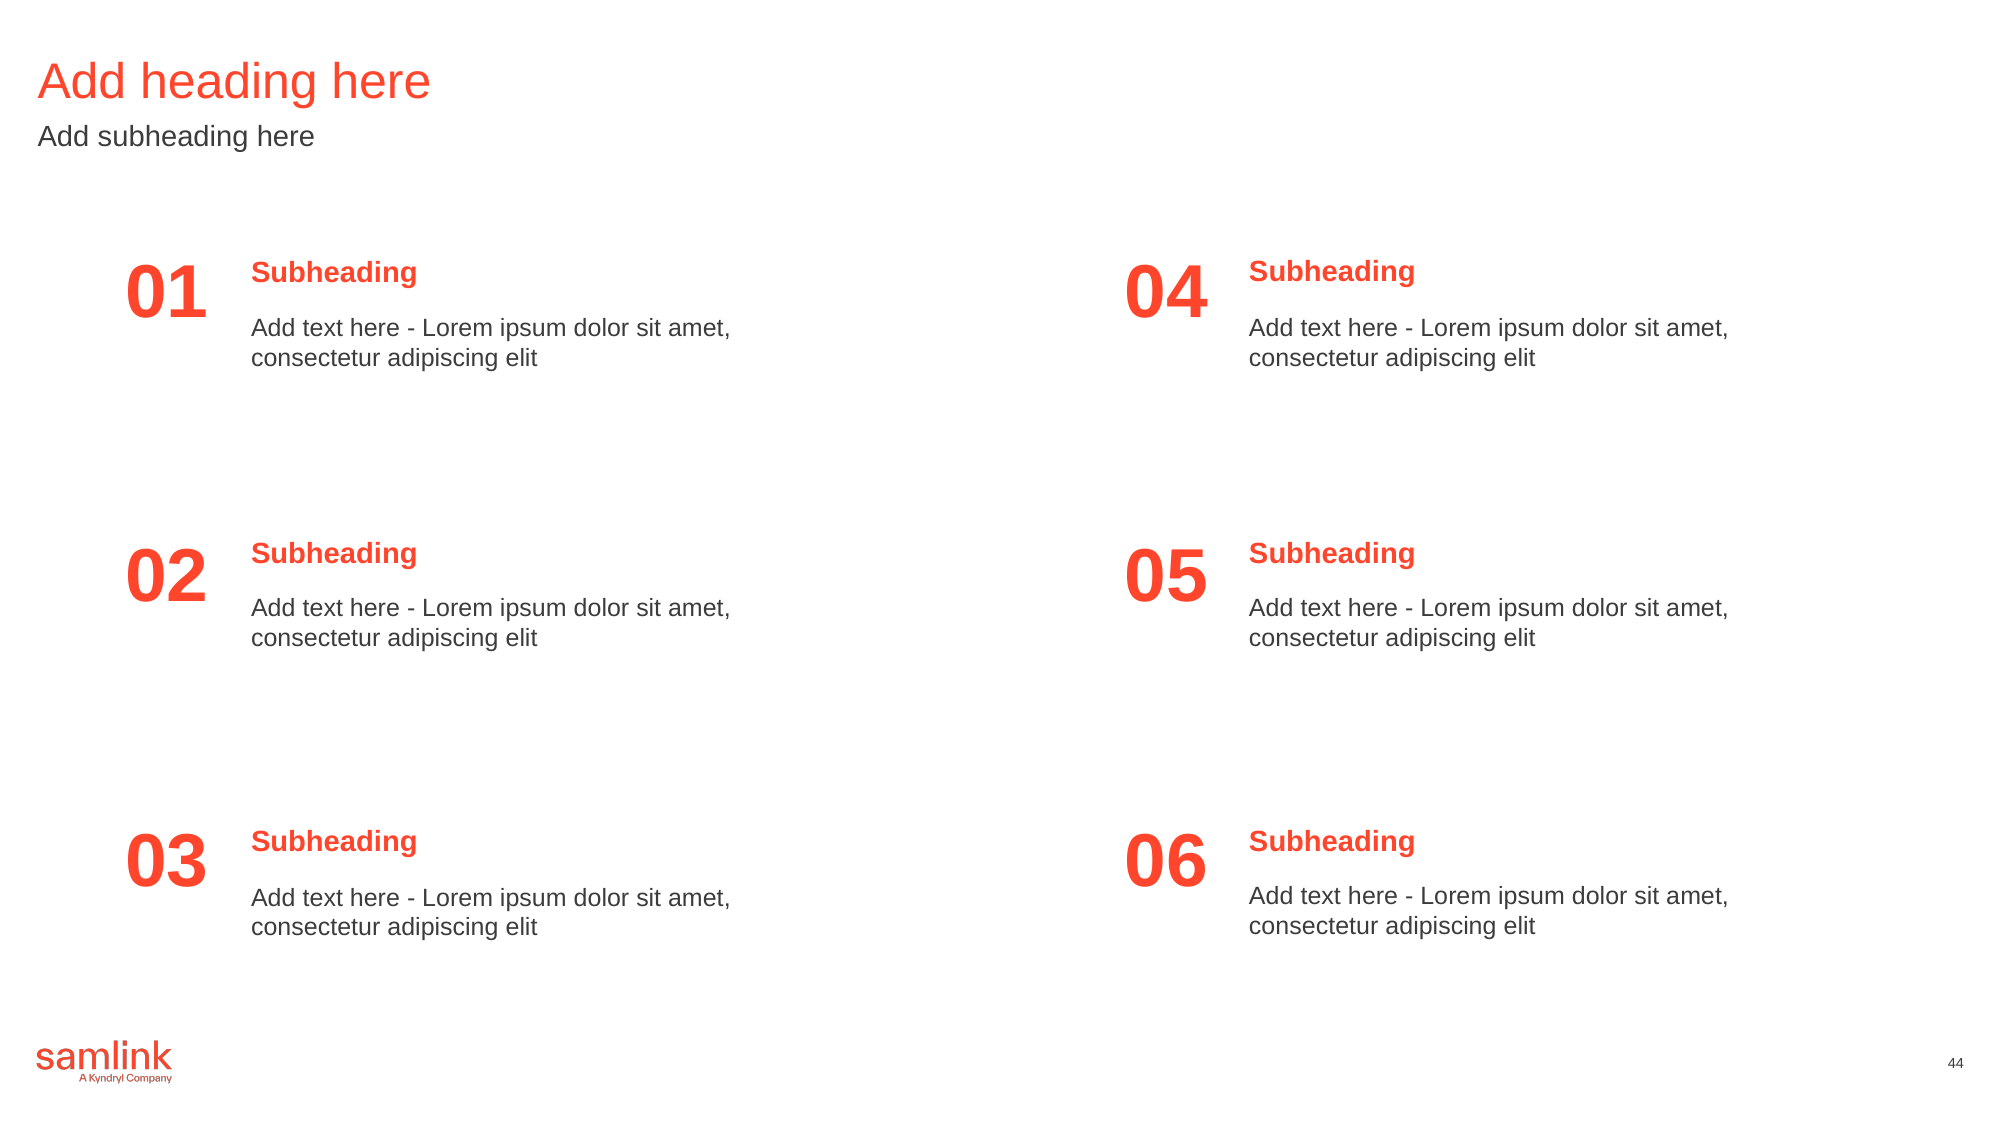

# Add heading here
Add subheading here
01
04
Subheading
Subheading
Add text here - Lorem ipsum dolor sit amet, consectetur adipiscing elit
Add text here - Lorem ipsum dolor sit amet, consectetur adipiscing elit

Subheading
02
05
Subheading
Add text here - Lorem ipsum dolor sit amet, consectetur adipiscing elit

Add text here - Lorem ipsum dolor sit amet, consectetur adipiscing elit

03
06
Subheading
Subheading
Add text here - Lorem ipsum dolor sit amet, consectetur adipiscing elit

Add text here - Lorem ipsum dolor sit amet, consectetur adipiscing elit

44